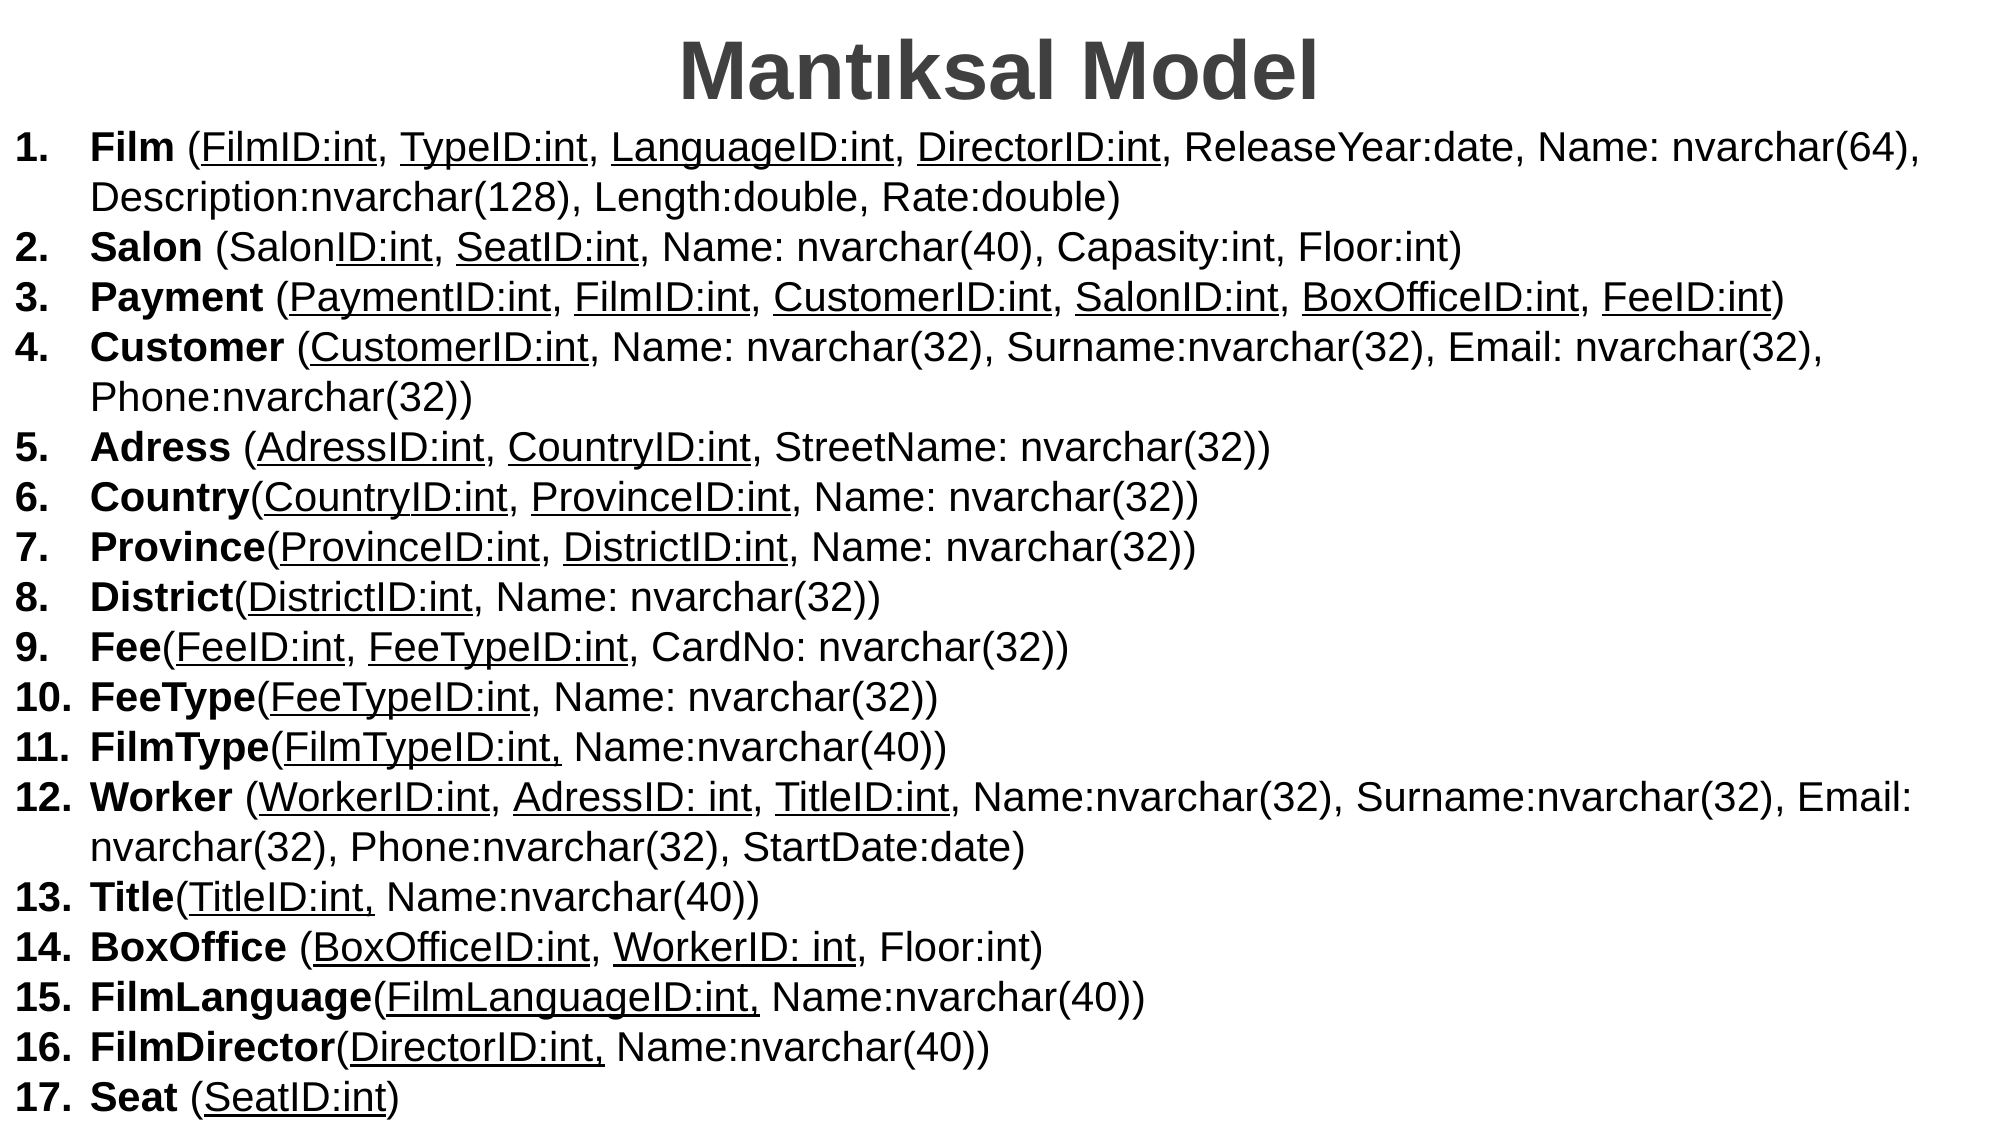

Mantıksal Model
Film (FilmID:int, TypeID:int, LanguageID:int, DirectorID:int, ReleaseYear:date, Name: nvarchar(64), Description:nvarchar(128), Length:double, Rate:double)
Salon (SalonID:int, SeatID:int, Name: nvarchar(40), Capasity:int, Floor:int)
Payment (PaymentID:int, FilmID:int, CustomerID:int, SalonID:int, BoxOfficeID:int, FeeID:int)
Customer (CustomerID:int, Name: nvarchar(32), Surname:nvarchar(32), Email: nvarchar(32), Phone:nvarchar(32))
Adress (AdressID:int, CountryID:int, StreetName: nvarchar(32))
Country(CountryID:int, ProvinceID:int, Name: nvarchar(32))
Province(ProvinceID:int, DistrictID:int, Name: nvarchar(32))
District(DistrictID:int, Name: nvarchar(32))
Fee(FeeID:int, FeeTypeID:int, CardNo: nvarchar(32))
FeeType(FeeTypeID:int, Name: nvarchar(32))
FilmType(FilmTypeID:int, Name:nvarchar(40))
Worker (WorkerID:int, AdressID: int, TitleID:int, Name:nvarchar(32), Surname:nvarchar(32), Email: nvarchar(32), Phone:nvarchar(32), StartDate:date)
Title(TitleID:int, Name:nvarchar(40))
BoxOffice (BoxOfficeID:int, WorkerID: int, Floor:int)
FilmLanguage(FilmLanguageID:int, Name:nvarchar(40))
FilmDirector(DirectorID:int, Name:nvarchar(40))
Seat (SeatID:int)